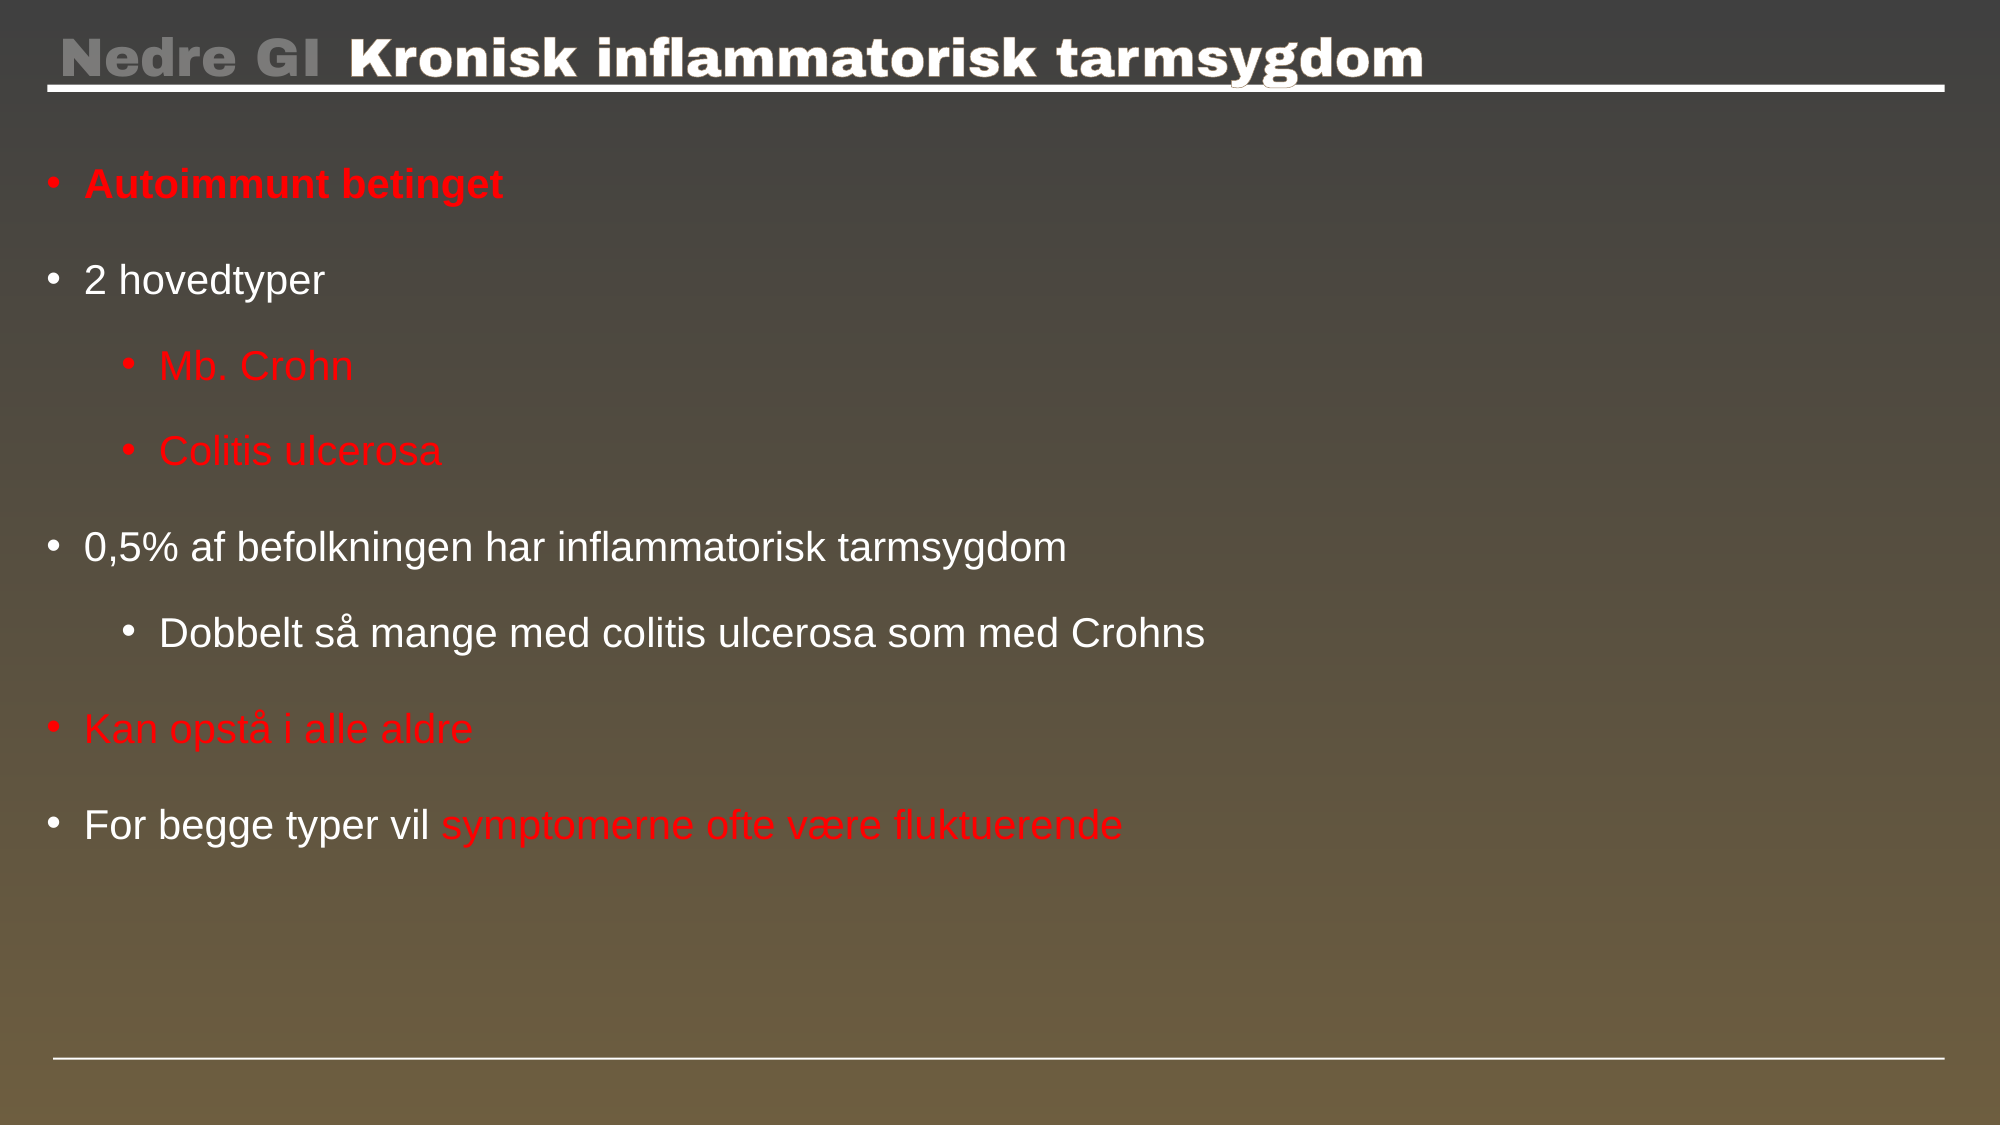

# Nedre GI
Kronisk inflammatorisk tarmsygdom
Autoimmunt betinget
2 hovedtyper
Mb. Crohn
Colitis ulcerosa
0,5% af befolkningen har inflammatorisk tarmsygdom
Dobbelt så mange med colitis ulcerosa som med Crohns
Kan opstå i alle aldre
For begge typer vil symptomerne ofte være fluktuerende